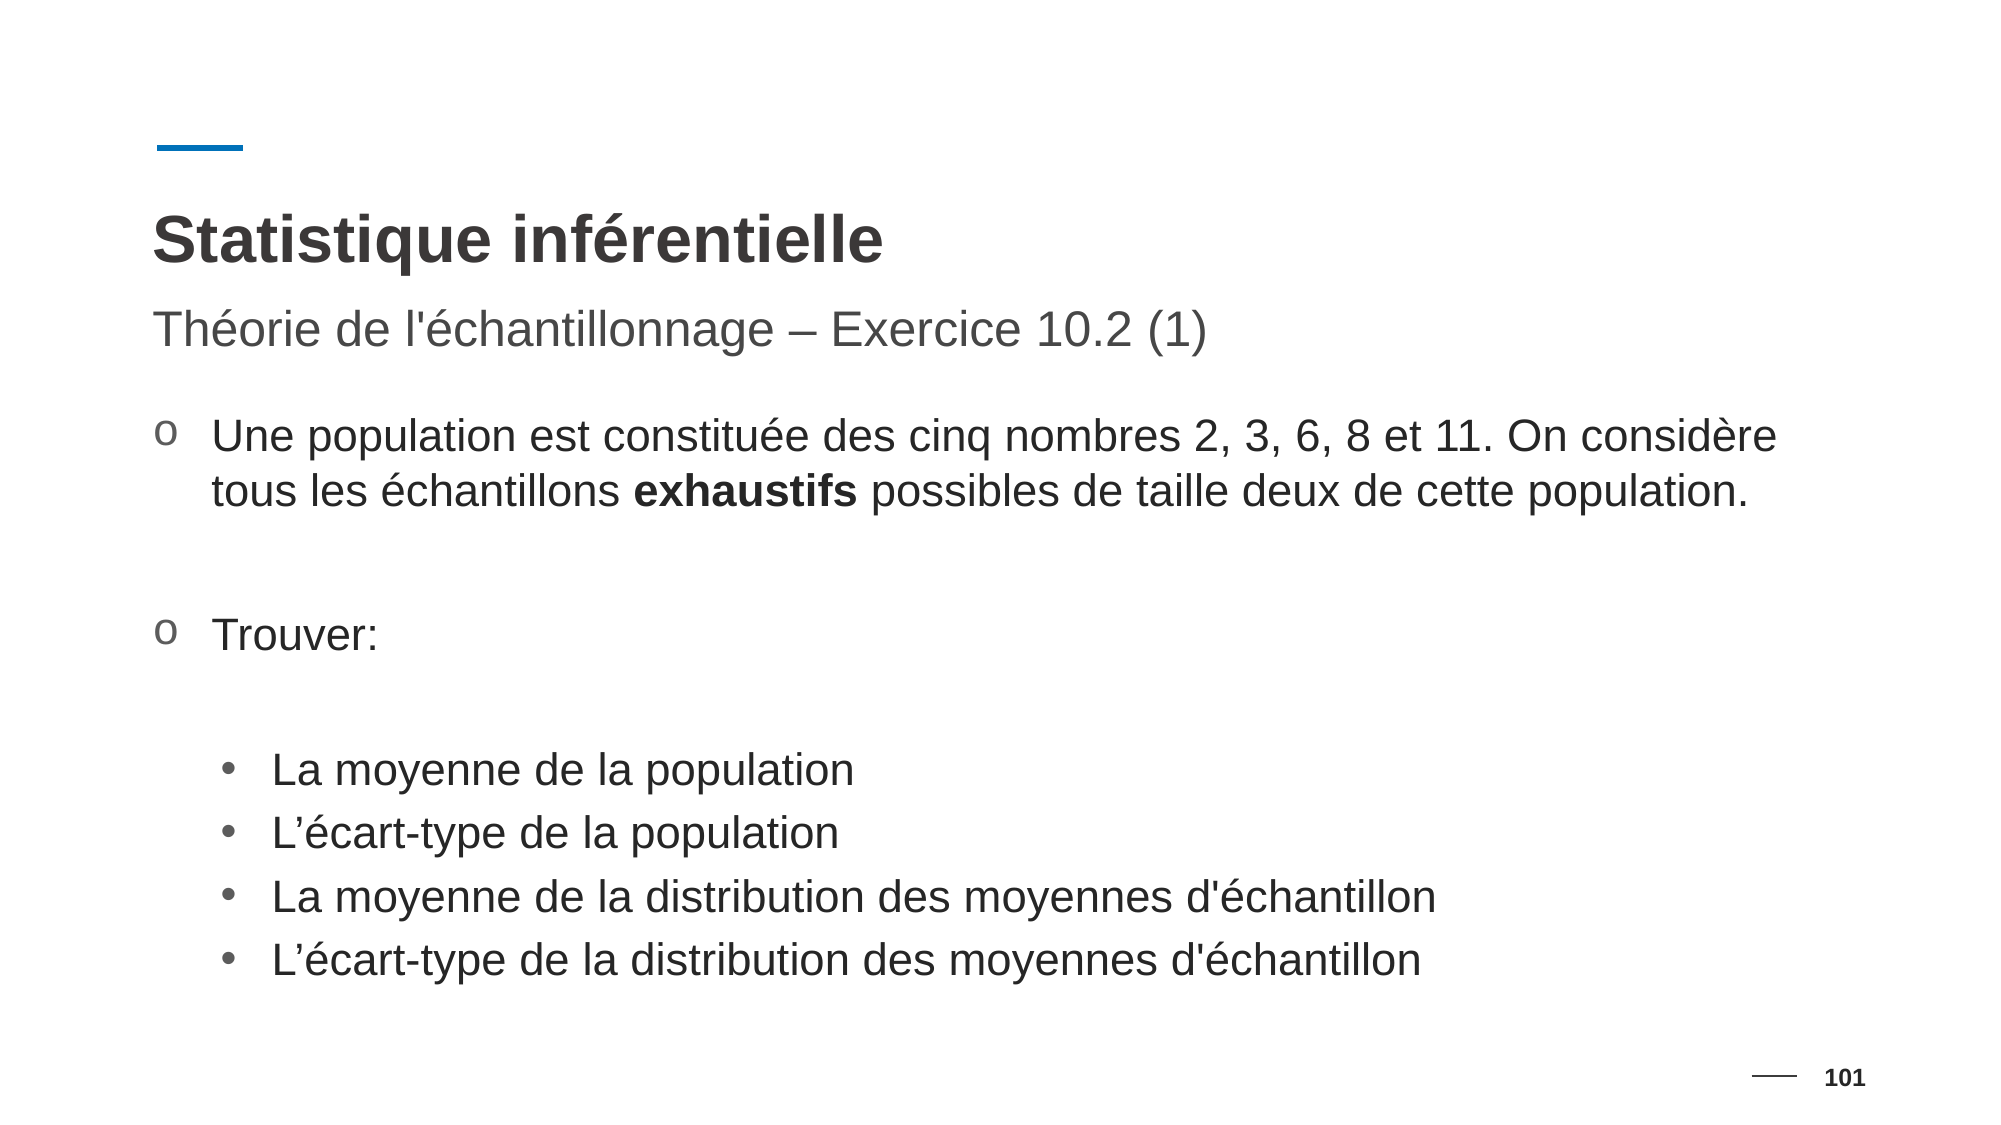

# Statistique inférentielle
Théorie de l'échantillonnage – Exercice 10.2 (1)
Une population est constituée des cinq nombres 2, 3, 6, 8 et 11. On considère tous les échantillons exhaustifs possibles de taille deux de cette population.

Trouver:

La moyenne de la population
L’écart-type de la population
La moyenne de la distribution des moyennes d'échantillon
L’écart-type de la distribution des moyennes d'échantillon
101